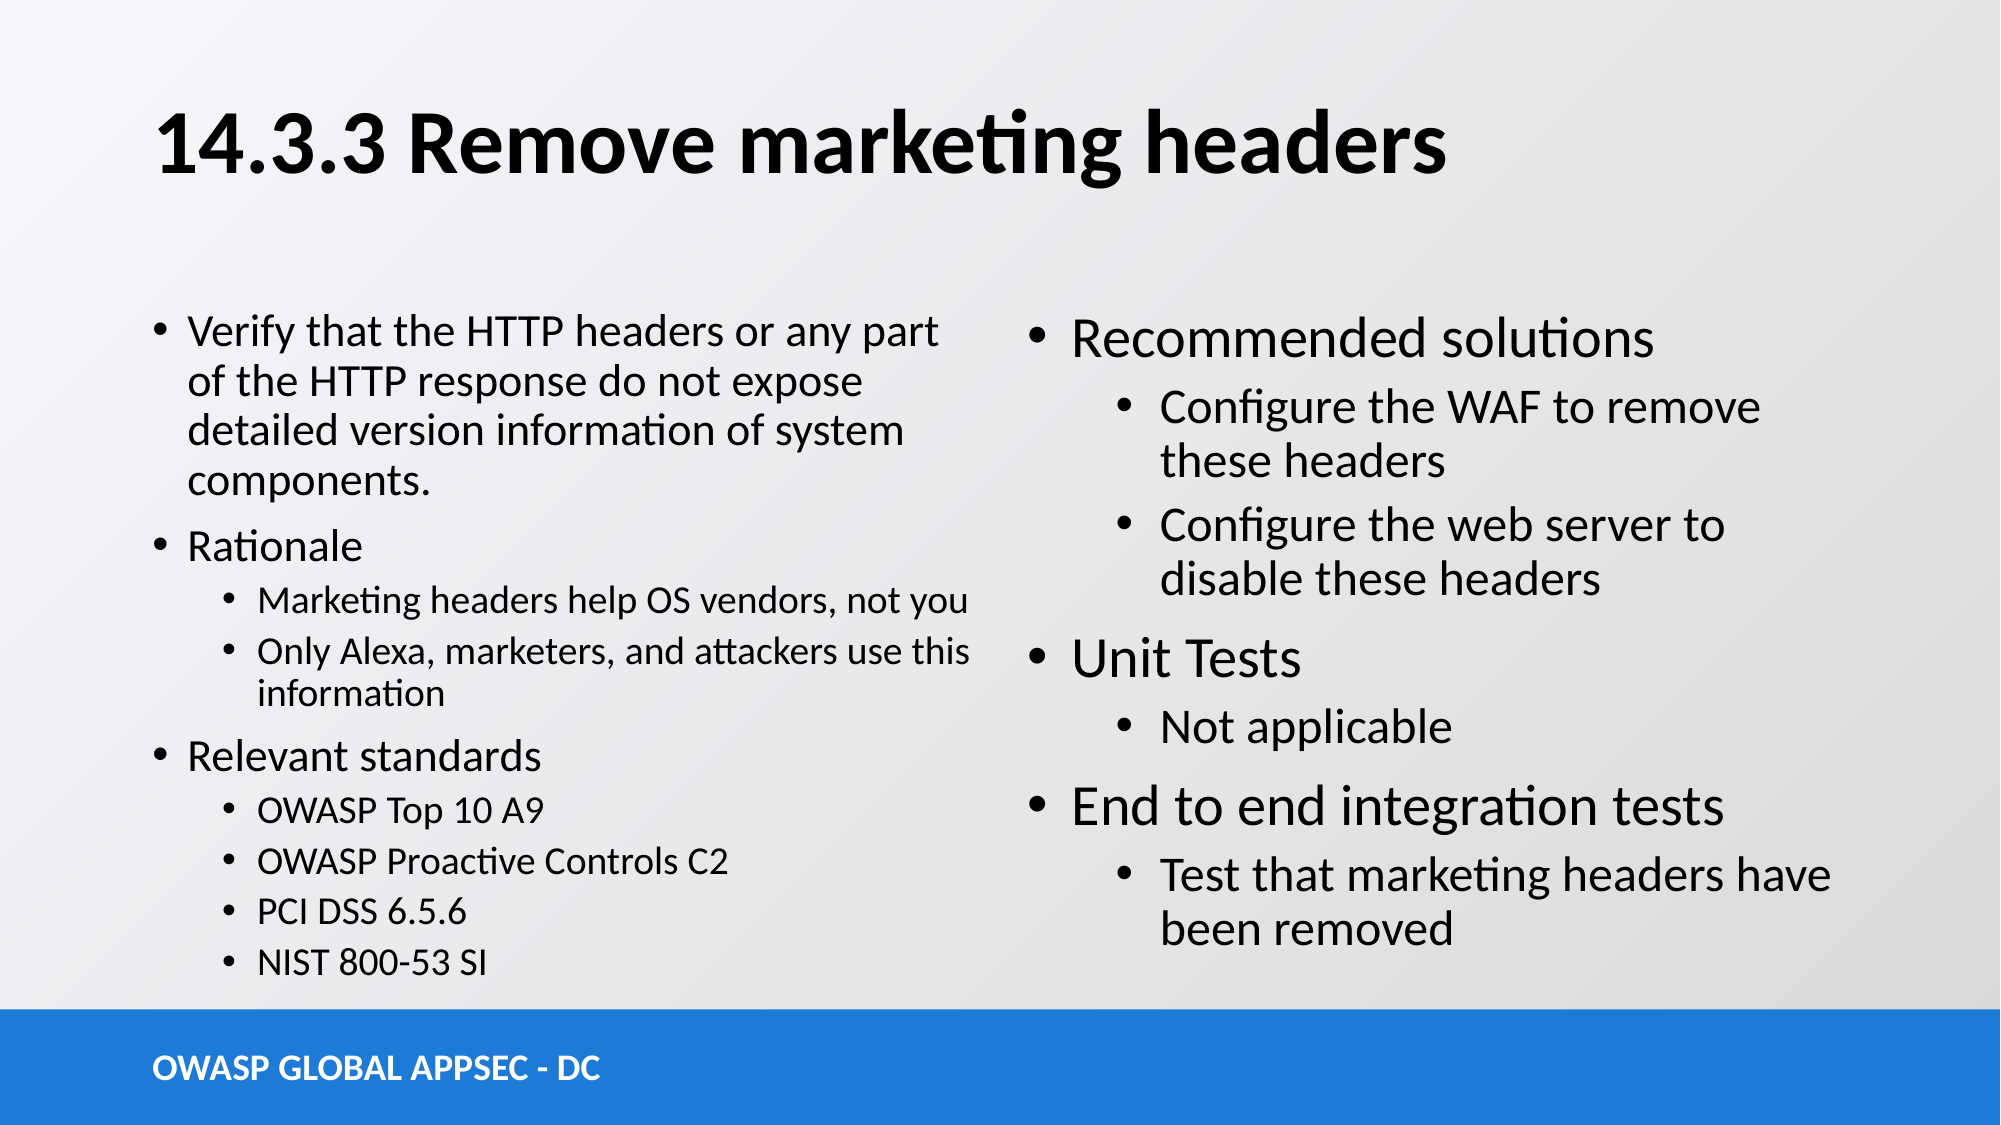

# 14.3.3 Remove marketing headers
Verify that the HTTP headers or any part of the HTTP response do not expose detailed version information of system components.
Rationale
Marketing headers help OS vendors, not you
Only Alexa, marketers, and attackers use this information
Relevant standards
OWASP Top 10 A9
OWASP Proactive Controls C2
PCI DSS 6.5.6
NIST 800-53 SI

Recommended solutions
Configure the WAF to remove these headers
Configure the web server to disable these headers
Unit Tests
Not applicable
End to end integration tests
Test that marketing headers have been removed